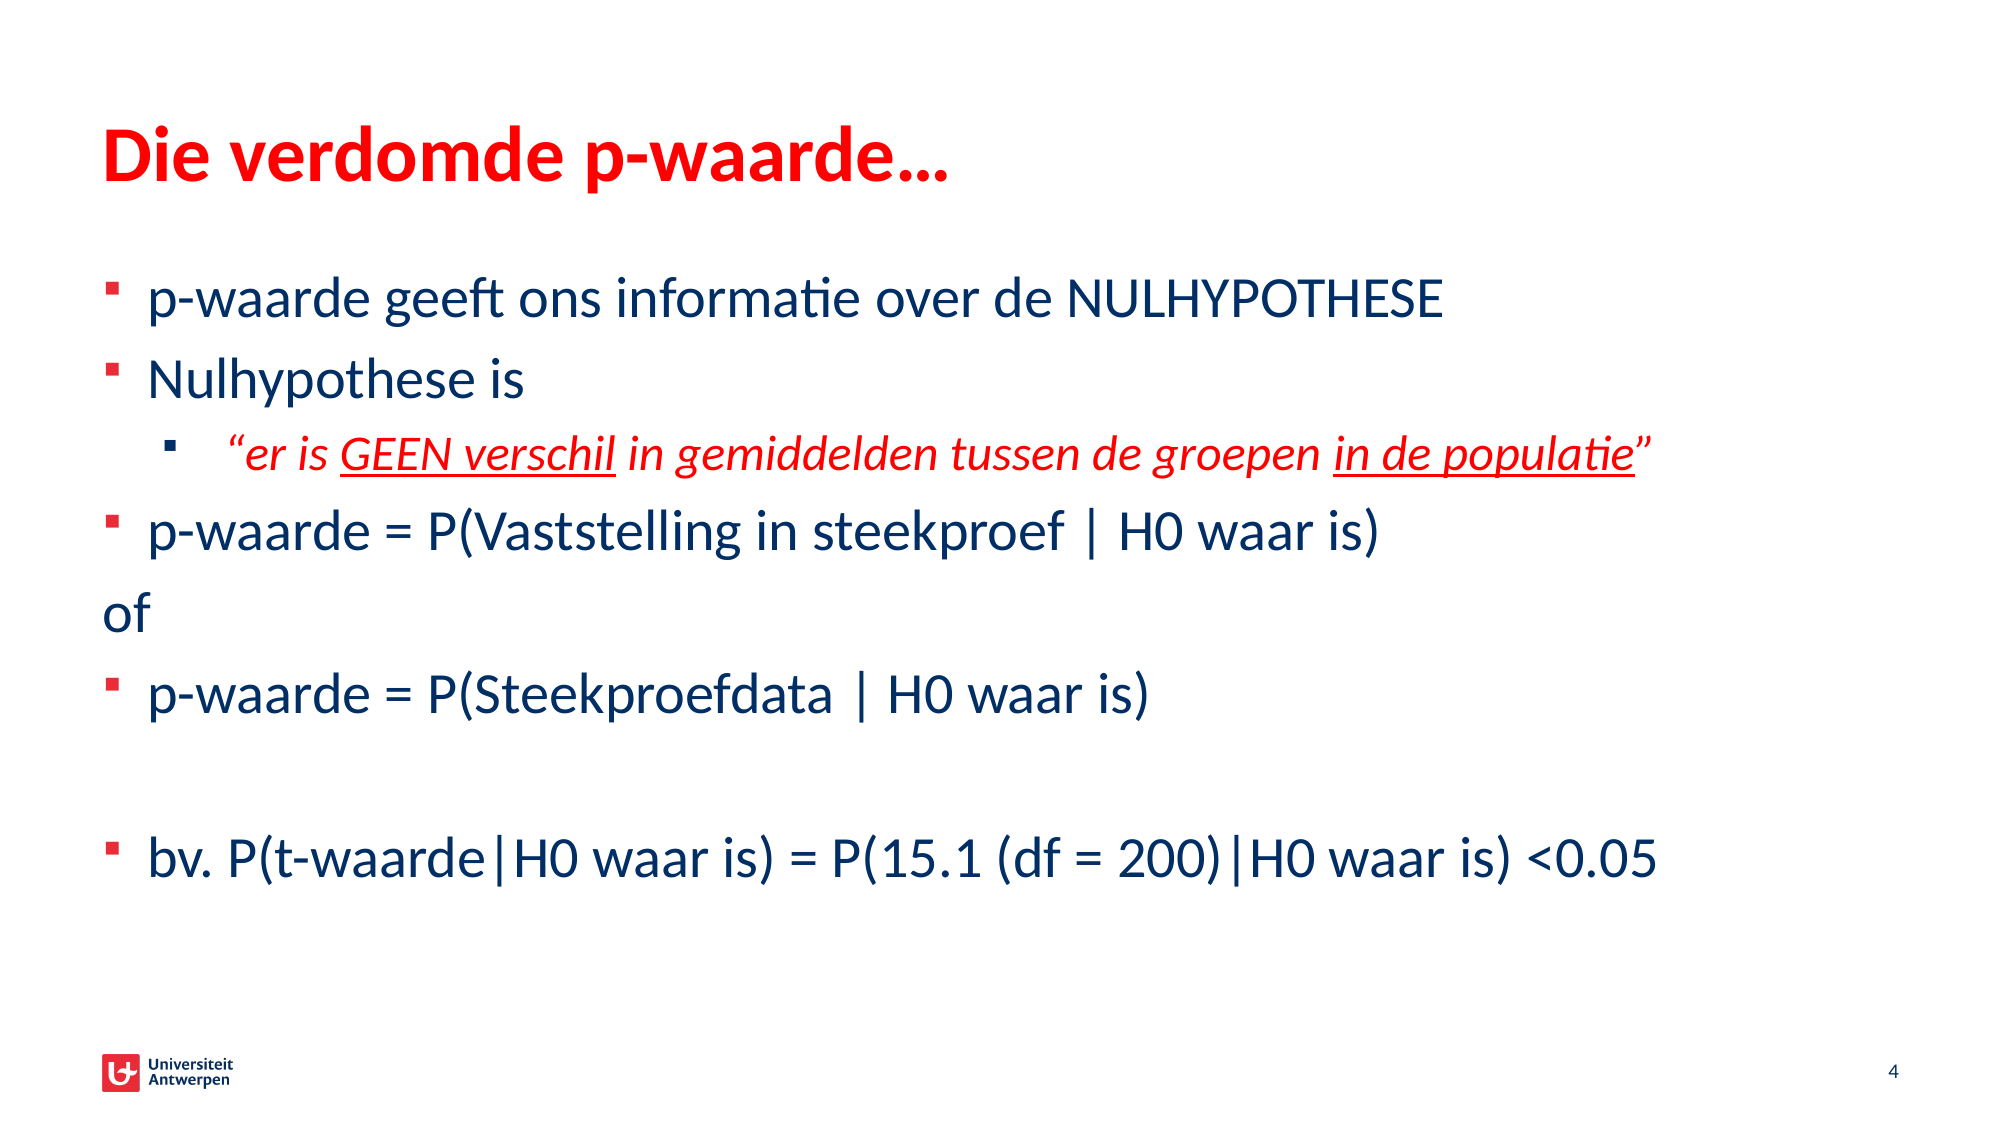

# Die verdomde p-waarde…
p-waarde geeft ons informatie over de NULHYPOTHESE
Nulhypothese is
“er is GEEN verschil in gemiddelden tussen de groepen in de populatie”
p-waarde = P(Vaststelling in steekproef | H0 waar is)
of
p-waarde = P(Steekproefdata | H0 waar is)

bv. P(t-waarde|H0 waar is) = P(15.1 (df = 200)|H0 waar is) <0.05
4